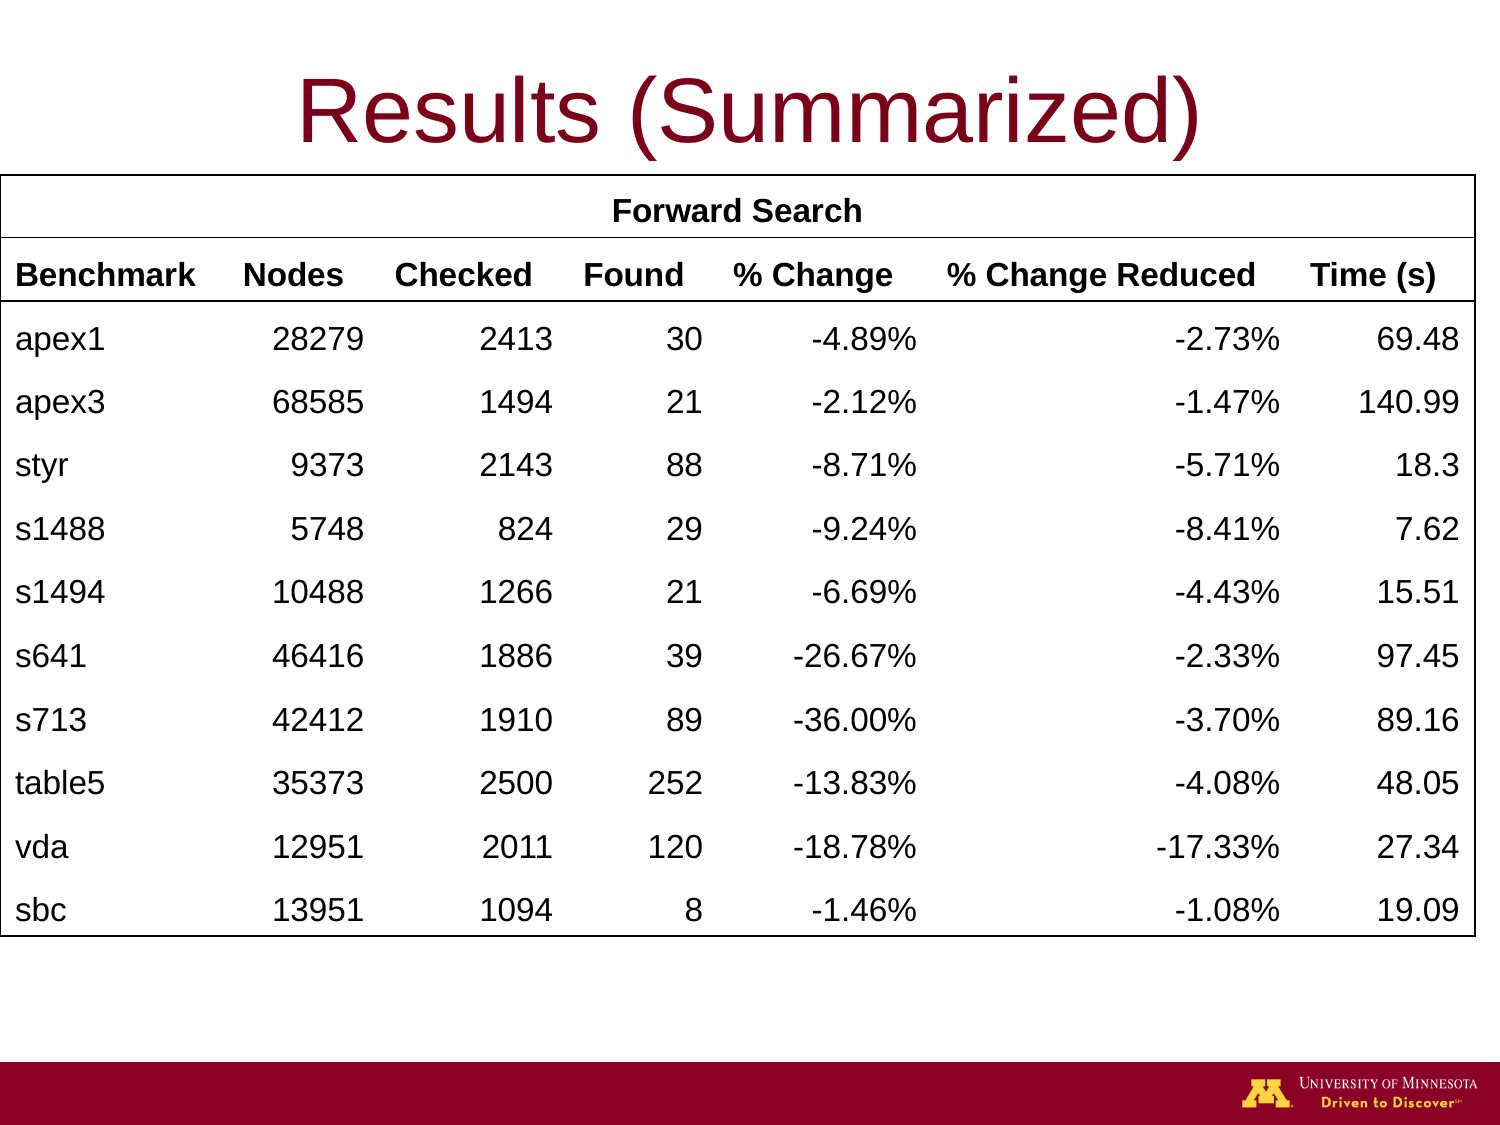

# Results (Summarized)
| Forward Search |  |  |  |  |  |  |
| --- | --- | --- | --- | --- | --- | --- |
| Benchmark | Nodes | Checked | Found | % Change | % Change Reduced | Time (s) |
| apex1 | 28279 | 2413 | 30 | -4.89% | -2.73% | 69.48 |
| apex3 | 68585 | 1494 | 21 | -2.12% | -1.47% | 140.99 |
| styr | 9373 | 2143 | 88 | -8.71% | -5.71% | 18.3 |
| s1488 | 5748 | 824 | 29 | -9.24% | -8.41% | 7.62 |
| s1494 | 10488 | 1266 | 21 | -6.69% | -4.43% | 15.51 |
| s641 | 46416 | 1886 | 39 | -26.67% | -2.33% | 97.45 |
| s713 | 42412 | 1910 | 89 | -36.00% | -3.70% | 89.16 |
| table5 | 35373 | 2500 | 252 | -13.83% | -4.08% | 48.05 |
| vda | 12951 | 2011 | 120 | -18.78% | -17.33% | 27.34 |
| sbc | 13951 | 1094 | 8 | -1.46% | -1.08% | 19.09 |